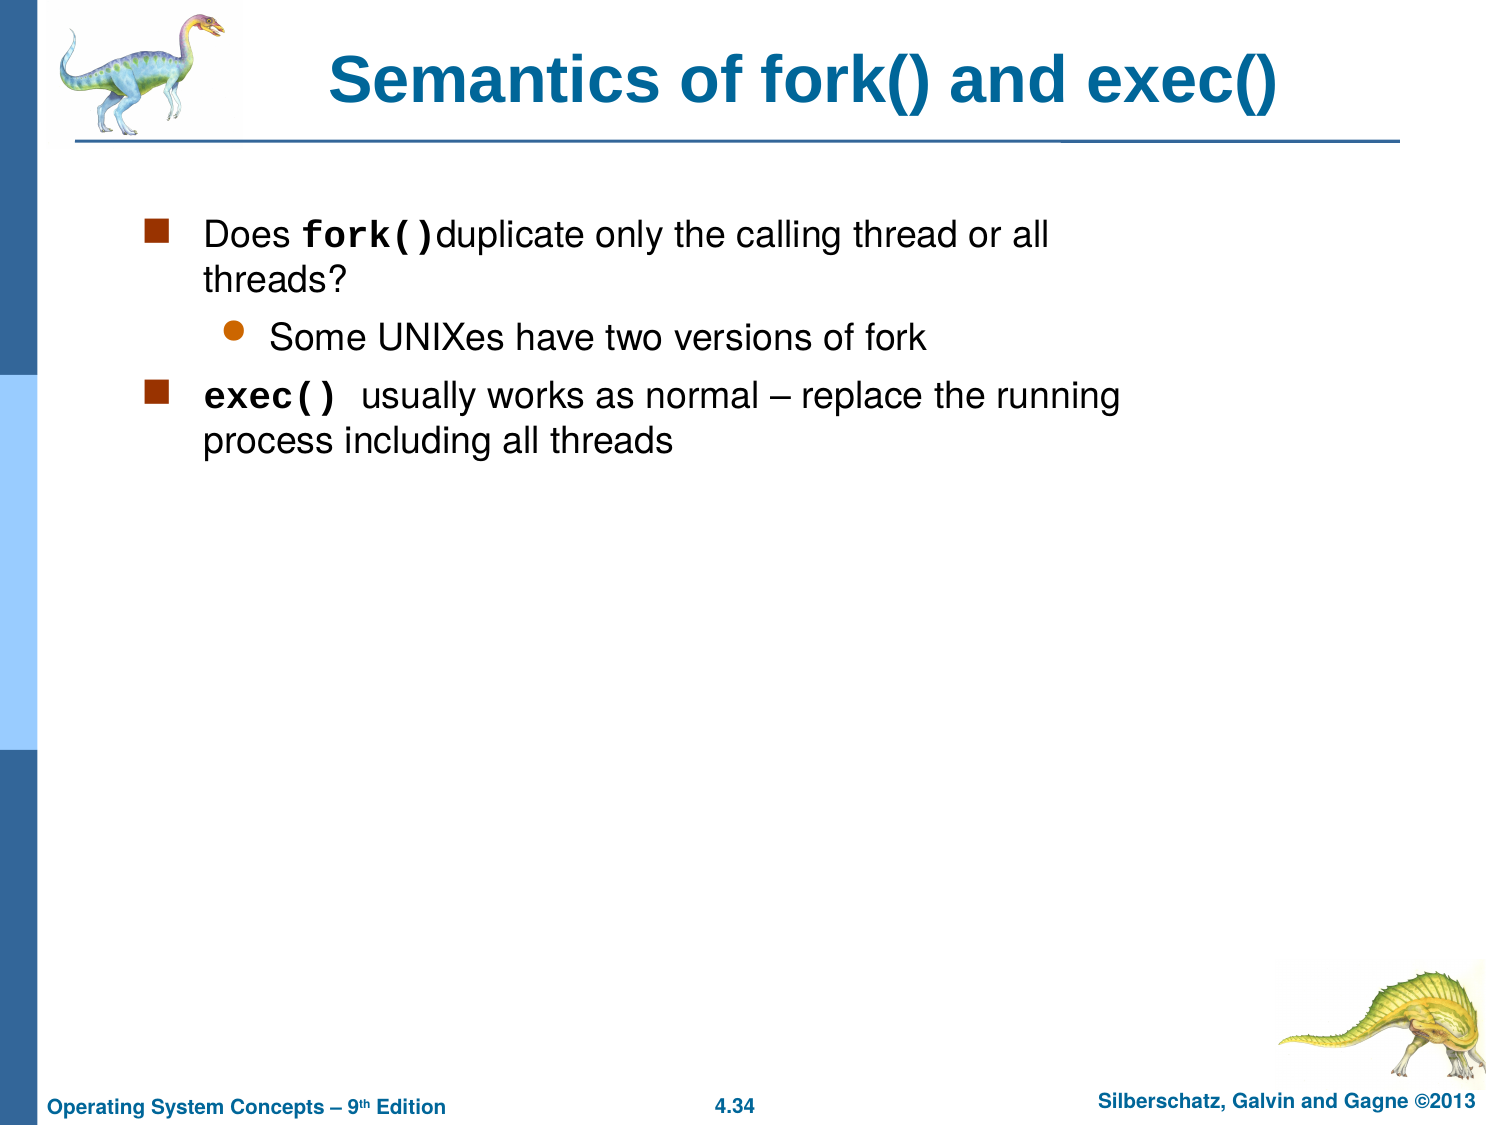

# Semantics of fork() and exec()
Does fork()duplicate only the calling thread or all threads?
Some UNIXes have two versions of fork
exec() usually works as normal – replace the running process including all threads